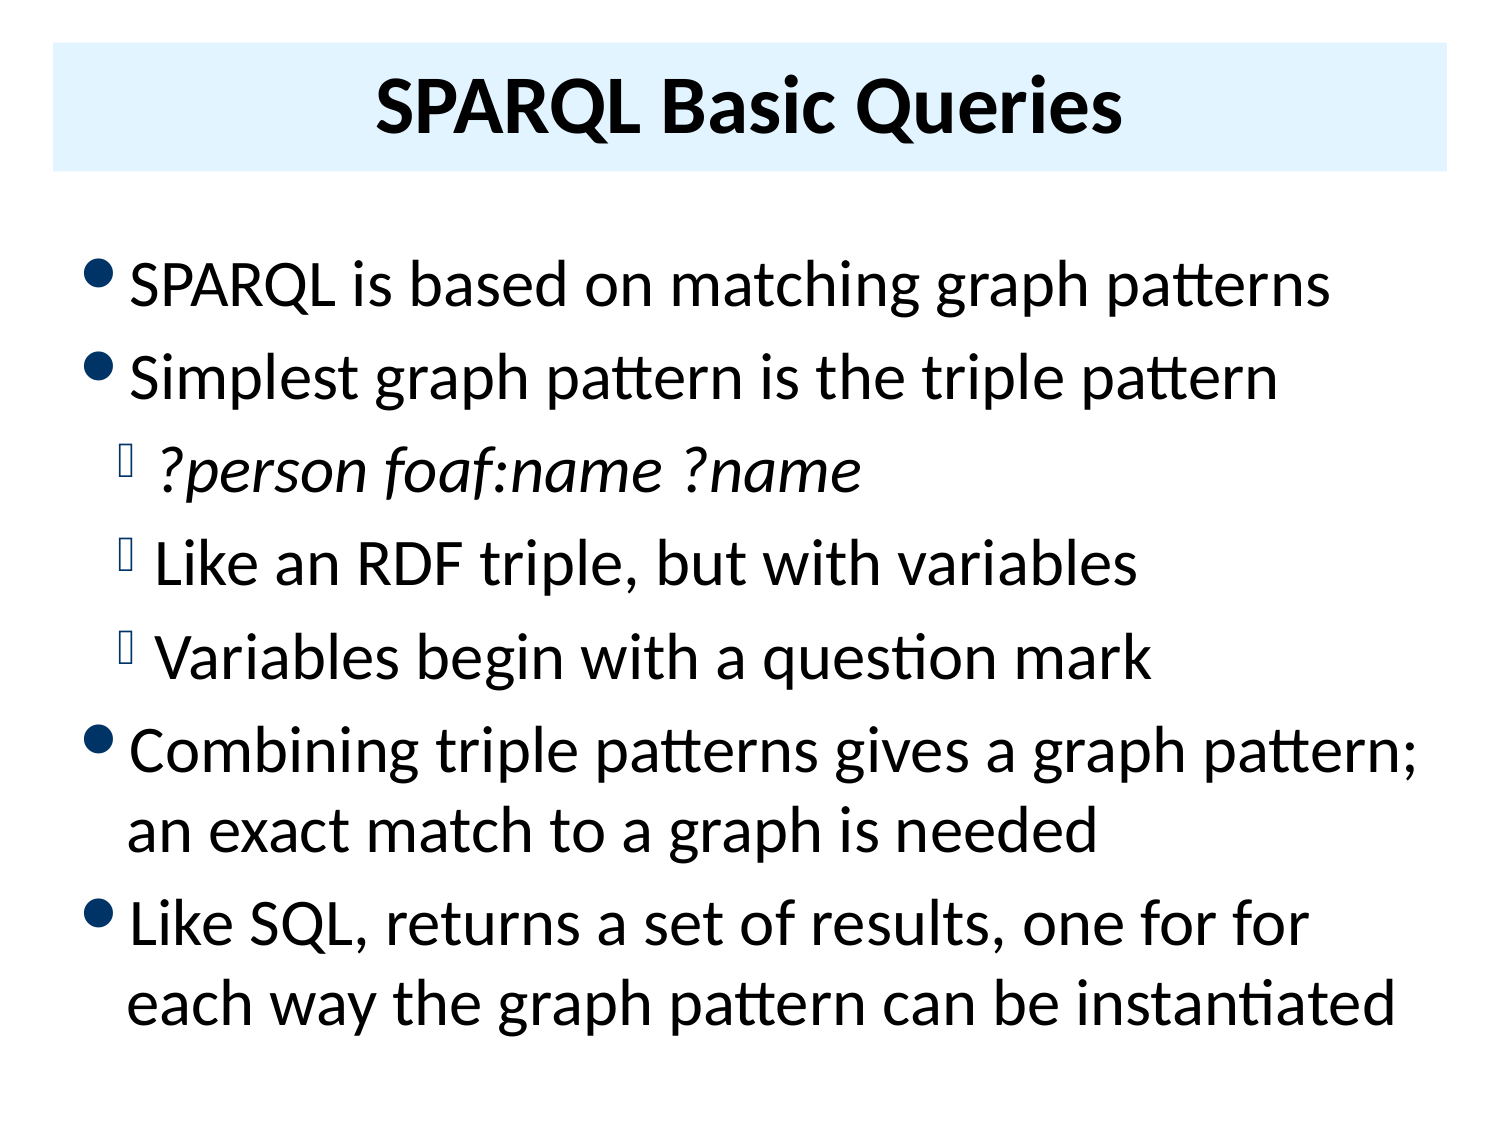

# SPARQL Basic Queries
SPARQL is based on matching graph patterns
Simplest graph pattern is the triple pattern
?person foaf:name ?name
Like an RDF triple, but with variables
Variables begin with a question mark
Combining triple patterns gives a graph pattern; an exact match to a graph is needed
Like SQL, returns a set of results, one for for each way the graph pattern can be instantiated